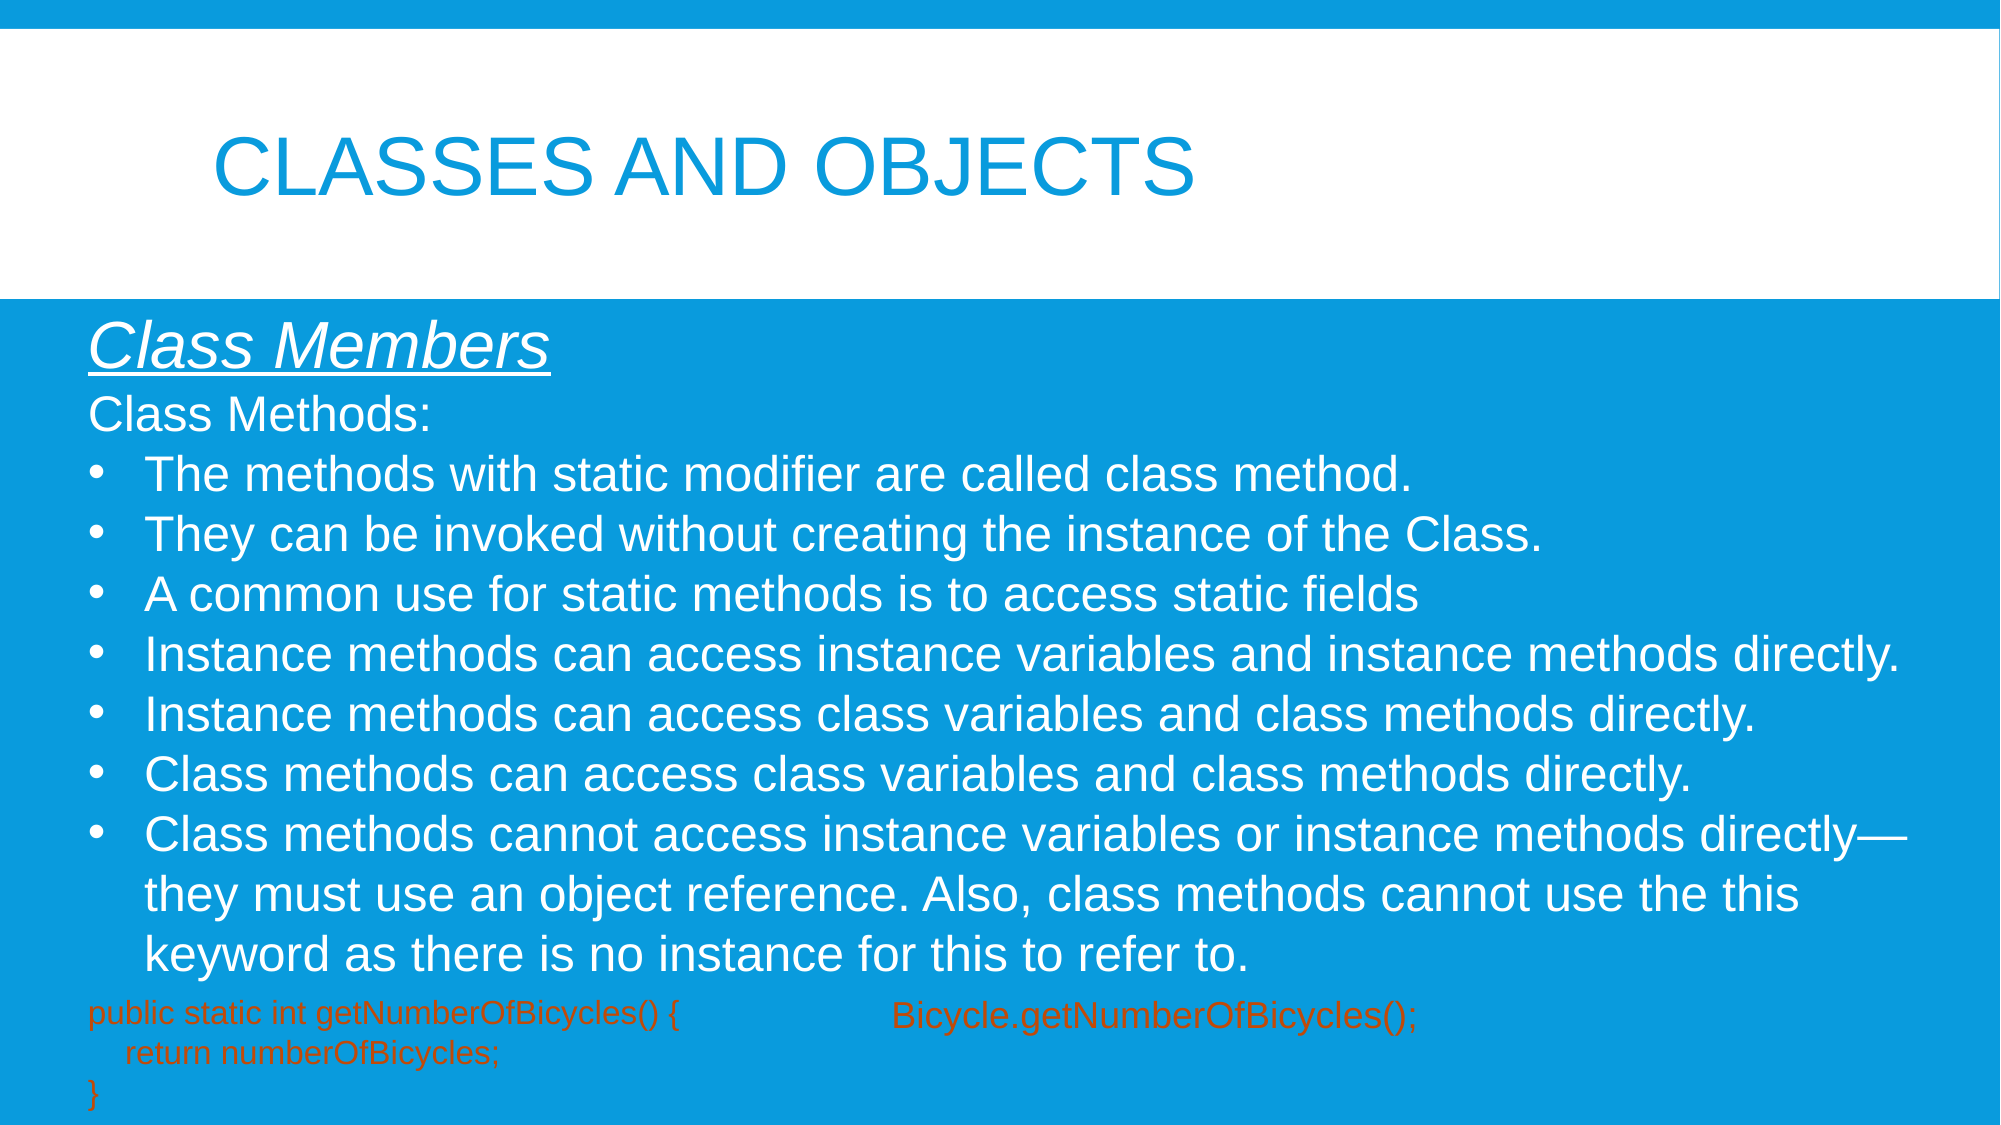

# Classes and objects
Class Members
Class Methods:
The methods with static modifier are called class method.
They can be invoked without creating the instance of the Class.
A common use for static methods is to access static fields
Instance methods can access instance variables and instance methods directly.
Instance methods can access class variables and class methods directly.
Class methods can access class variables and class methods directly.
Class methods cannot access instance variables or instance methods directly—they must use an object reference. Also, class methods cannot use the this keyword as there is no instance for this to refer to.

public static int getNumberOfBicycles() {
    return numberOfBicycles;
}
Bicycle.getNumberOfBicycles();